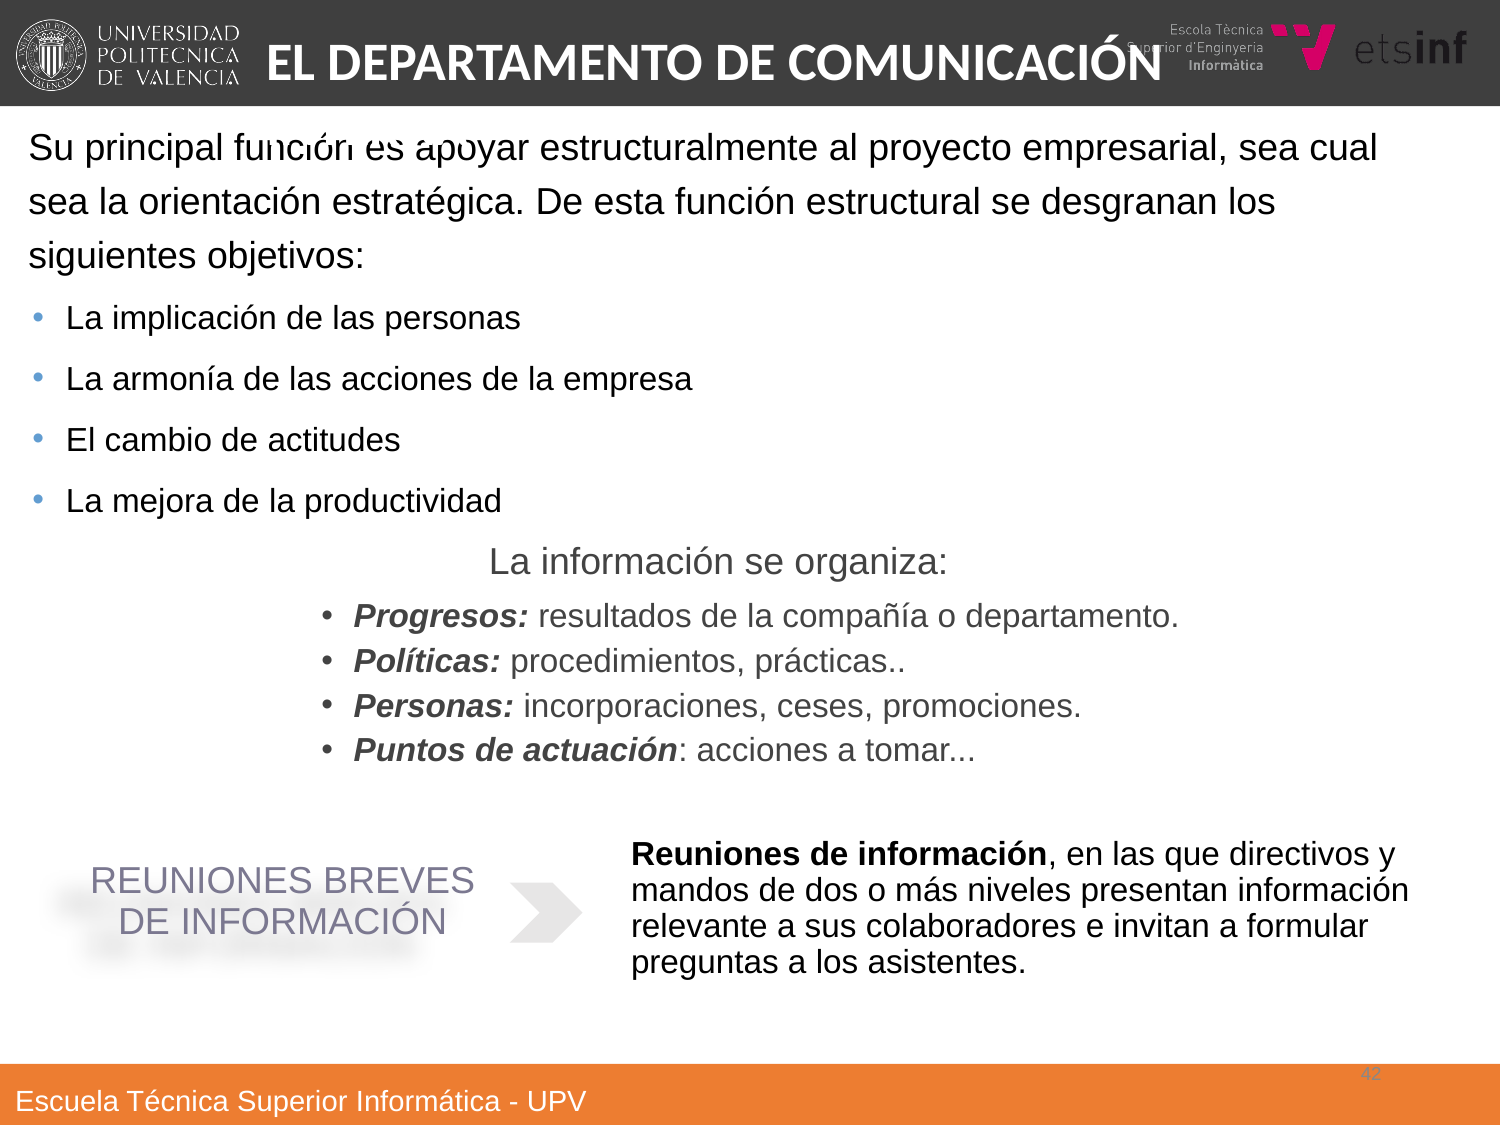

El Departamento de Comunicación Interna
Su principal función es apoyar estructuralmente al proyecto empresarial, sea cual sea la orientación estratégica. De esta función estructural se desgranan los siguientes objetivos:
La implicación de las personas
La armonía de las acciones de la empresa
El cambio de actitudes
La mejora de la productividad
La información se organiza:
Progresos: resultados de la compañía o departamento.
Políticas: procedimientos, prácticas..
Personas: incorporaciones, ceses, promociones.
Puntos de actuación: acciones a tomar...
Reuniones de información, en las que directivos y mandos de dos o más niveles presentan información relevante a sus colaboradores e invitan a formular preguntas a los asistentes.
REUNIONES BREVES DE INFORMACIÓN

42